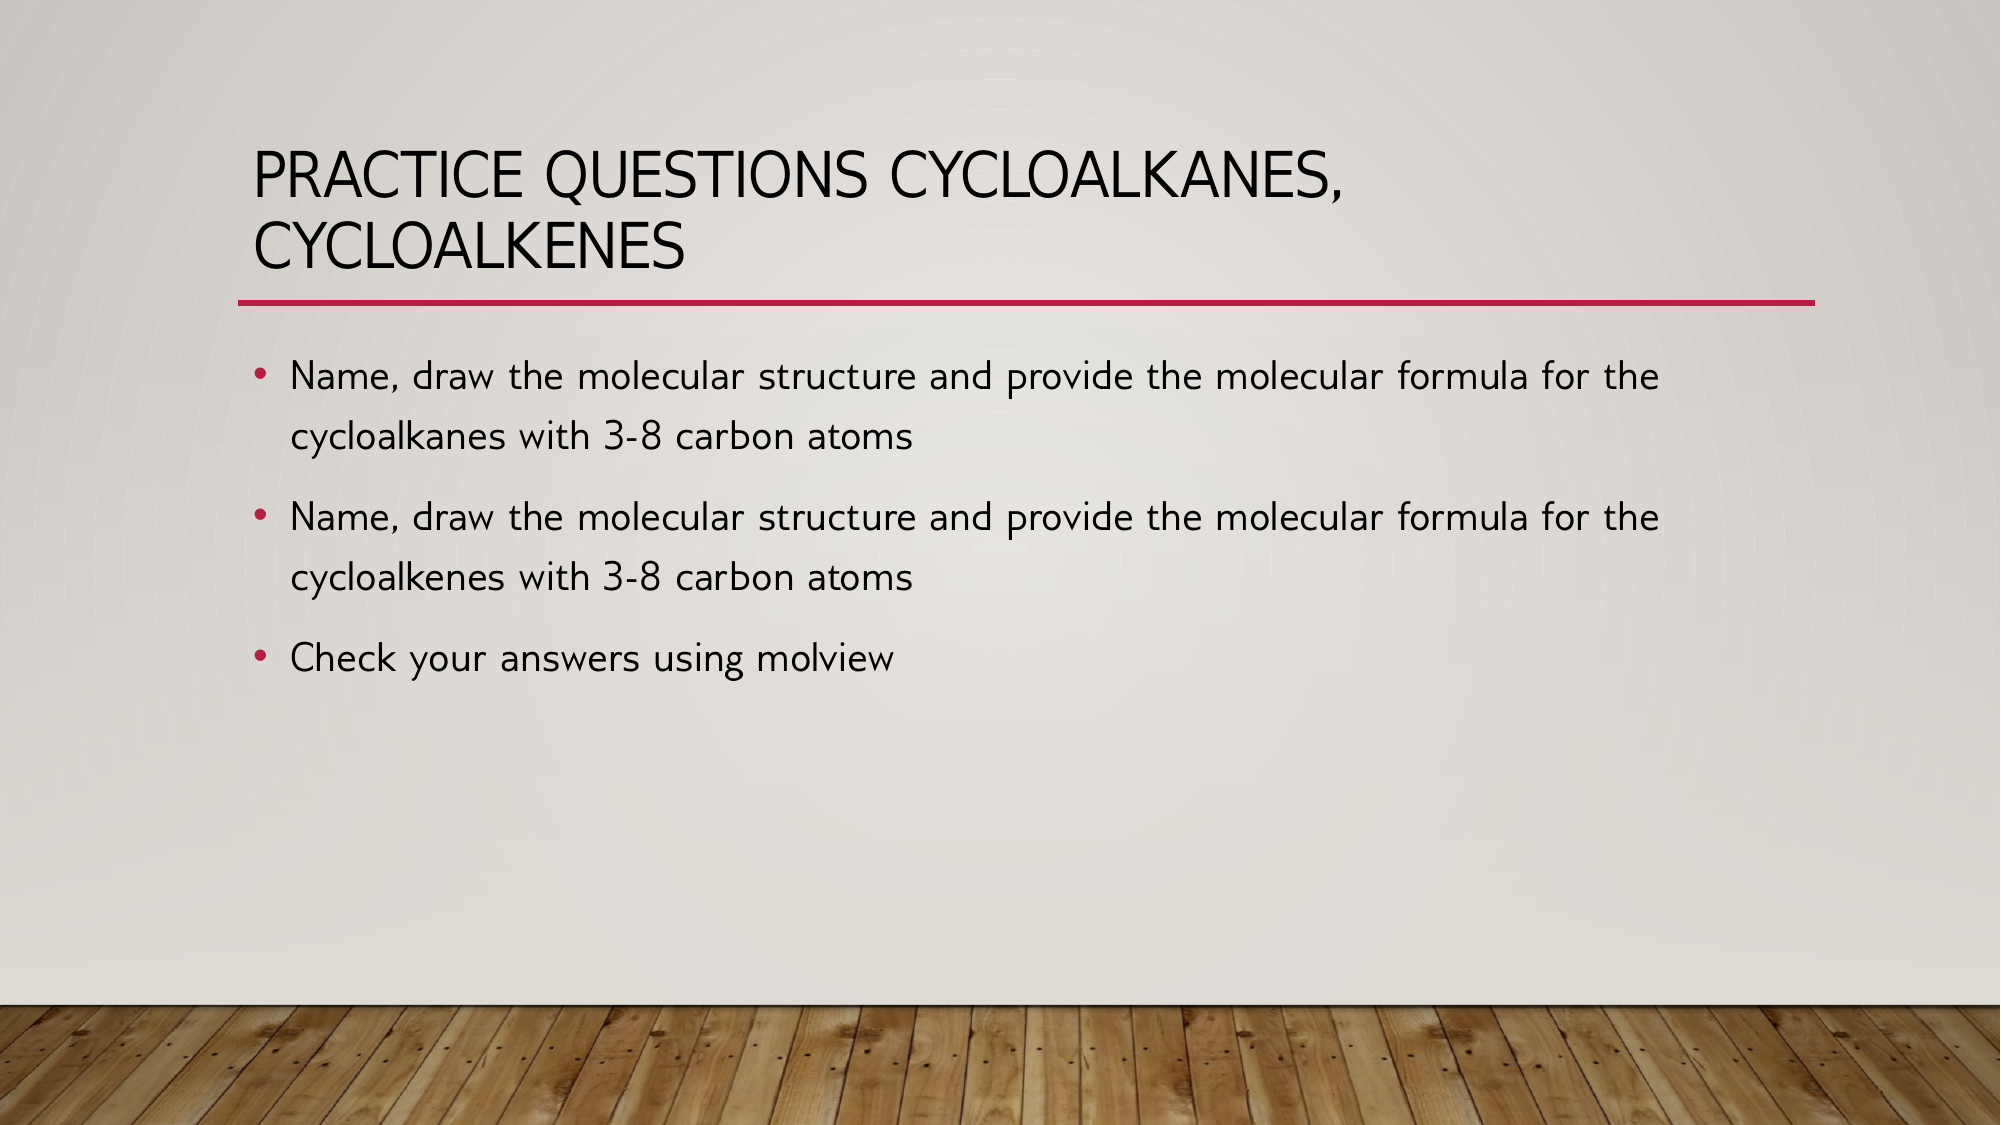

# Practice questions cycloalkanes, cycloalkenes
Name, draw the molecular structure and provide the molecular formula for the cycloalkanes with 3-8 carbon atoms
Name, draw the molecular structure and provide the molecular formula for the cycloalkenes with 3-8 carbon atoms
Check your answers using molview